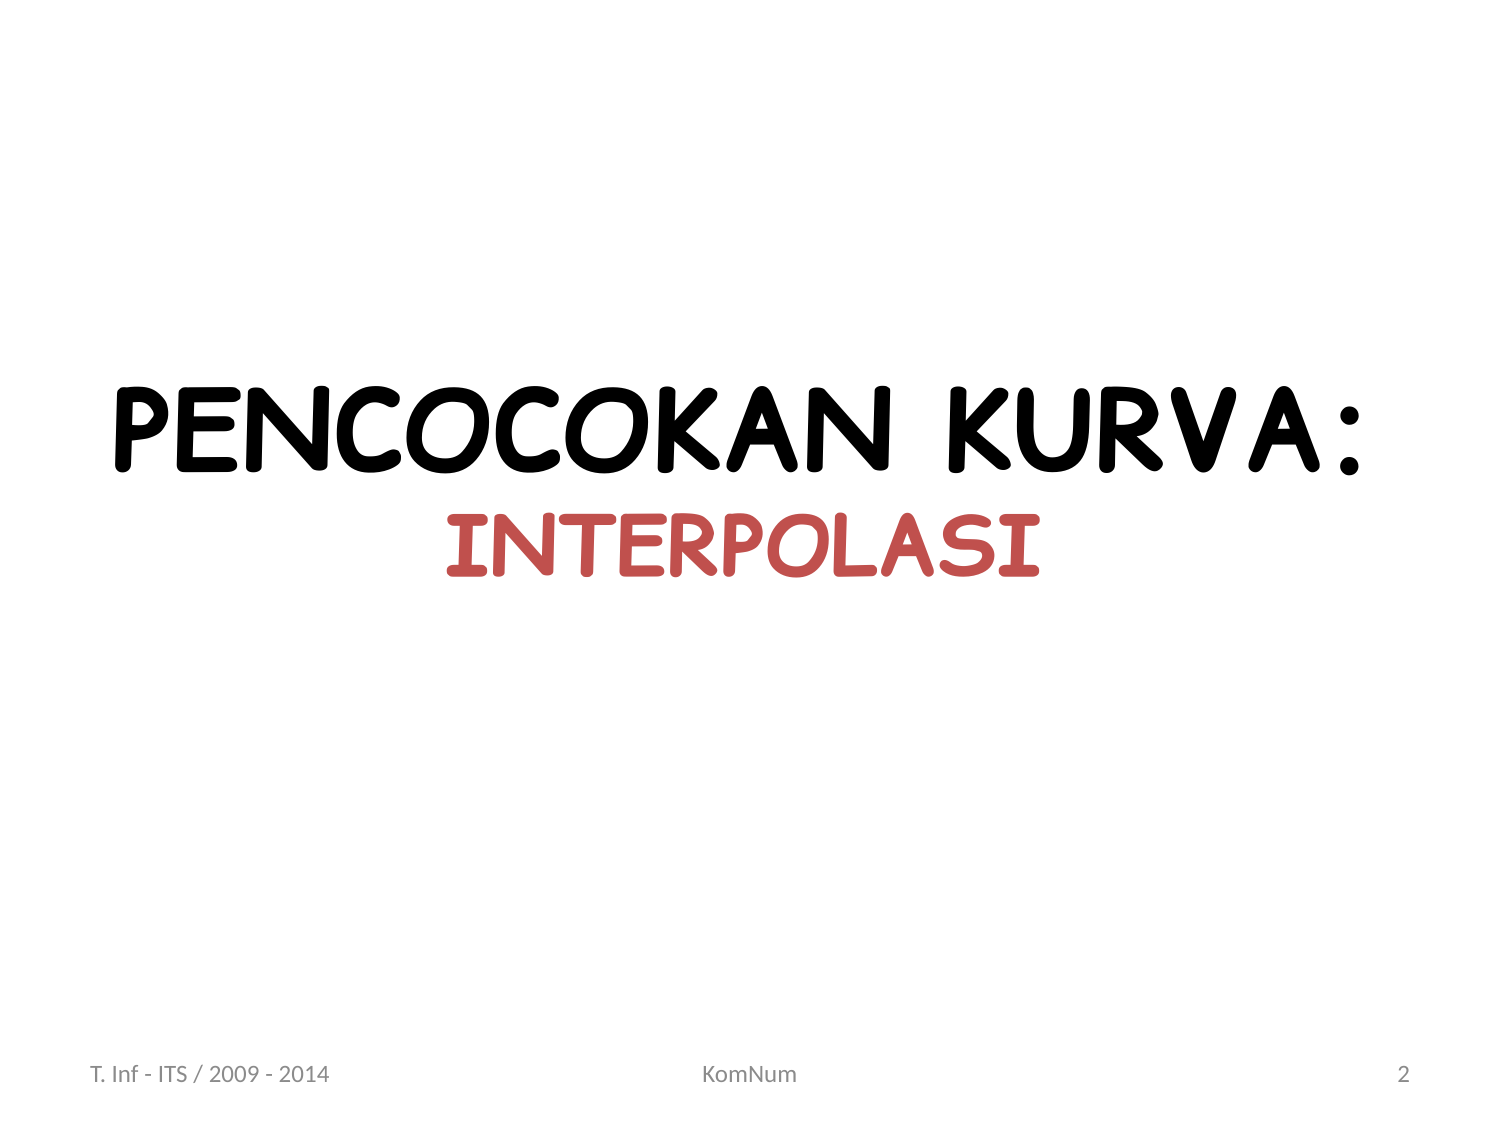

# PENCOCOKAN KURVA: INTERPOLASI

T. Inf - ITS / 2009 - 2014
KomNum
2